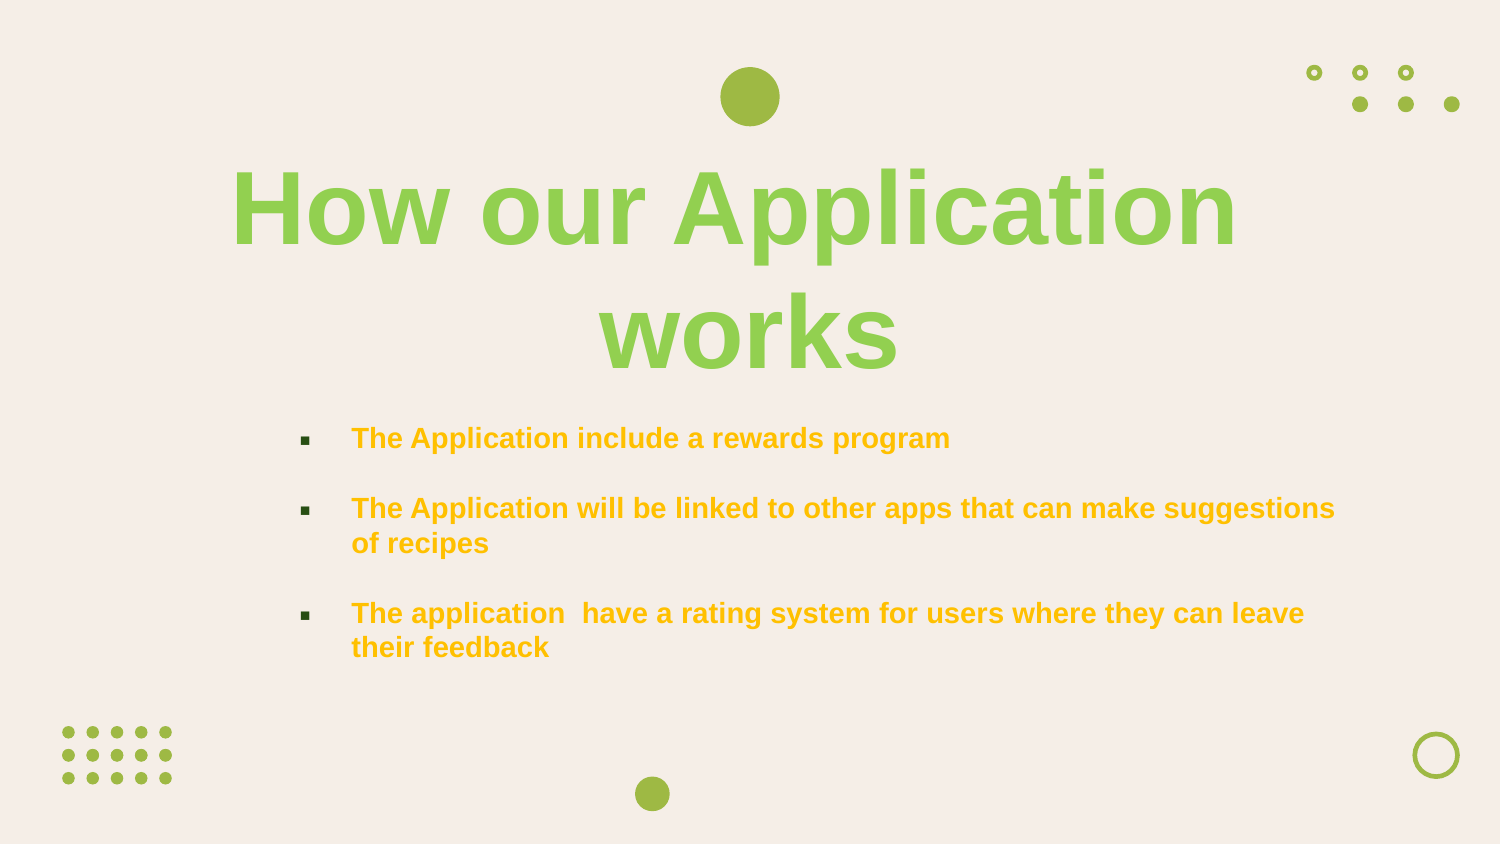

# How our Application works
The Application include a rewards program

The Application will be linked to other apps that can make suggestions of recipes

The application  have a rating system for users where they can leave their feedback